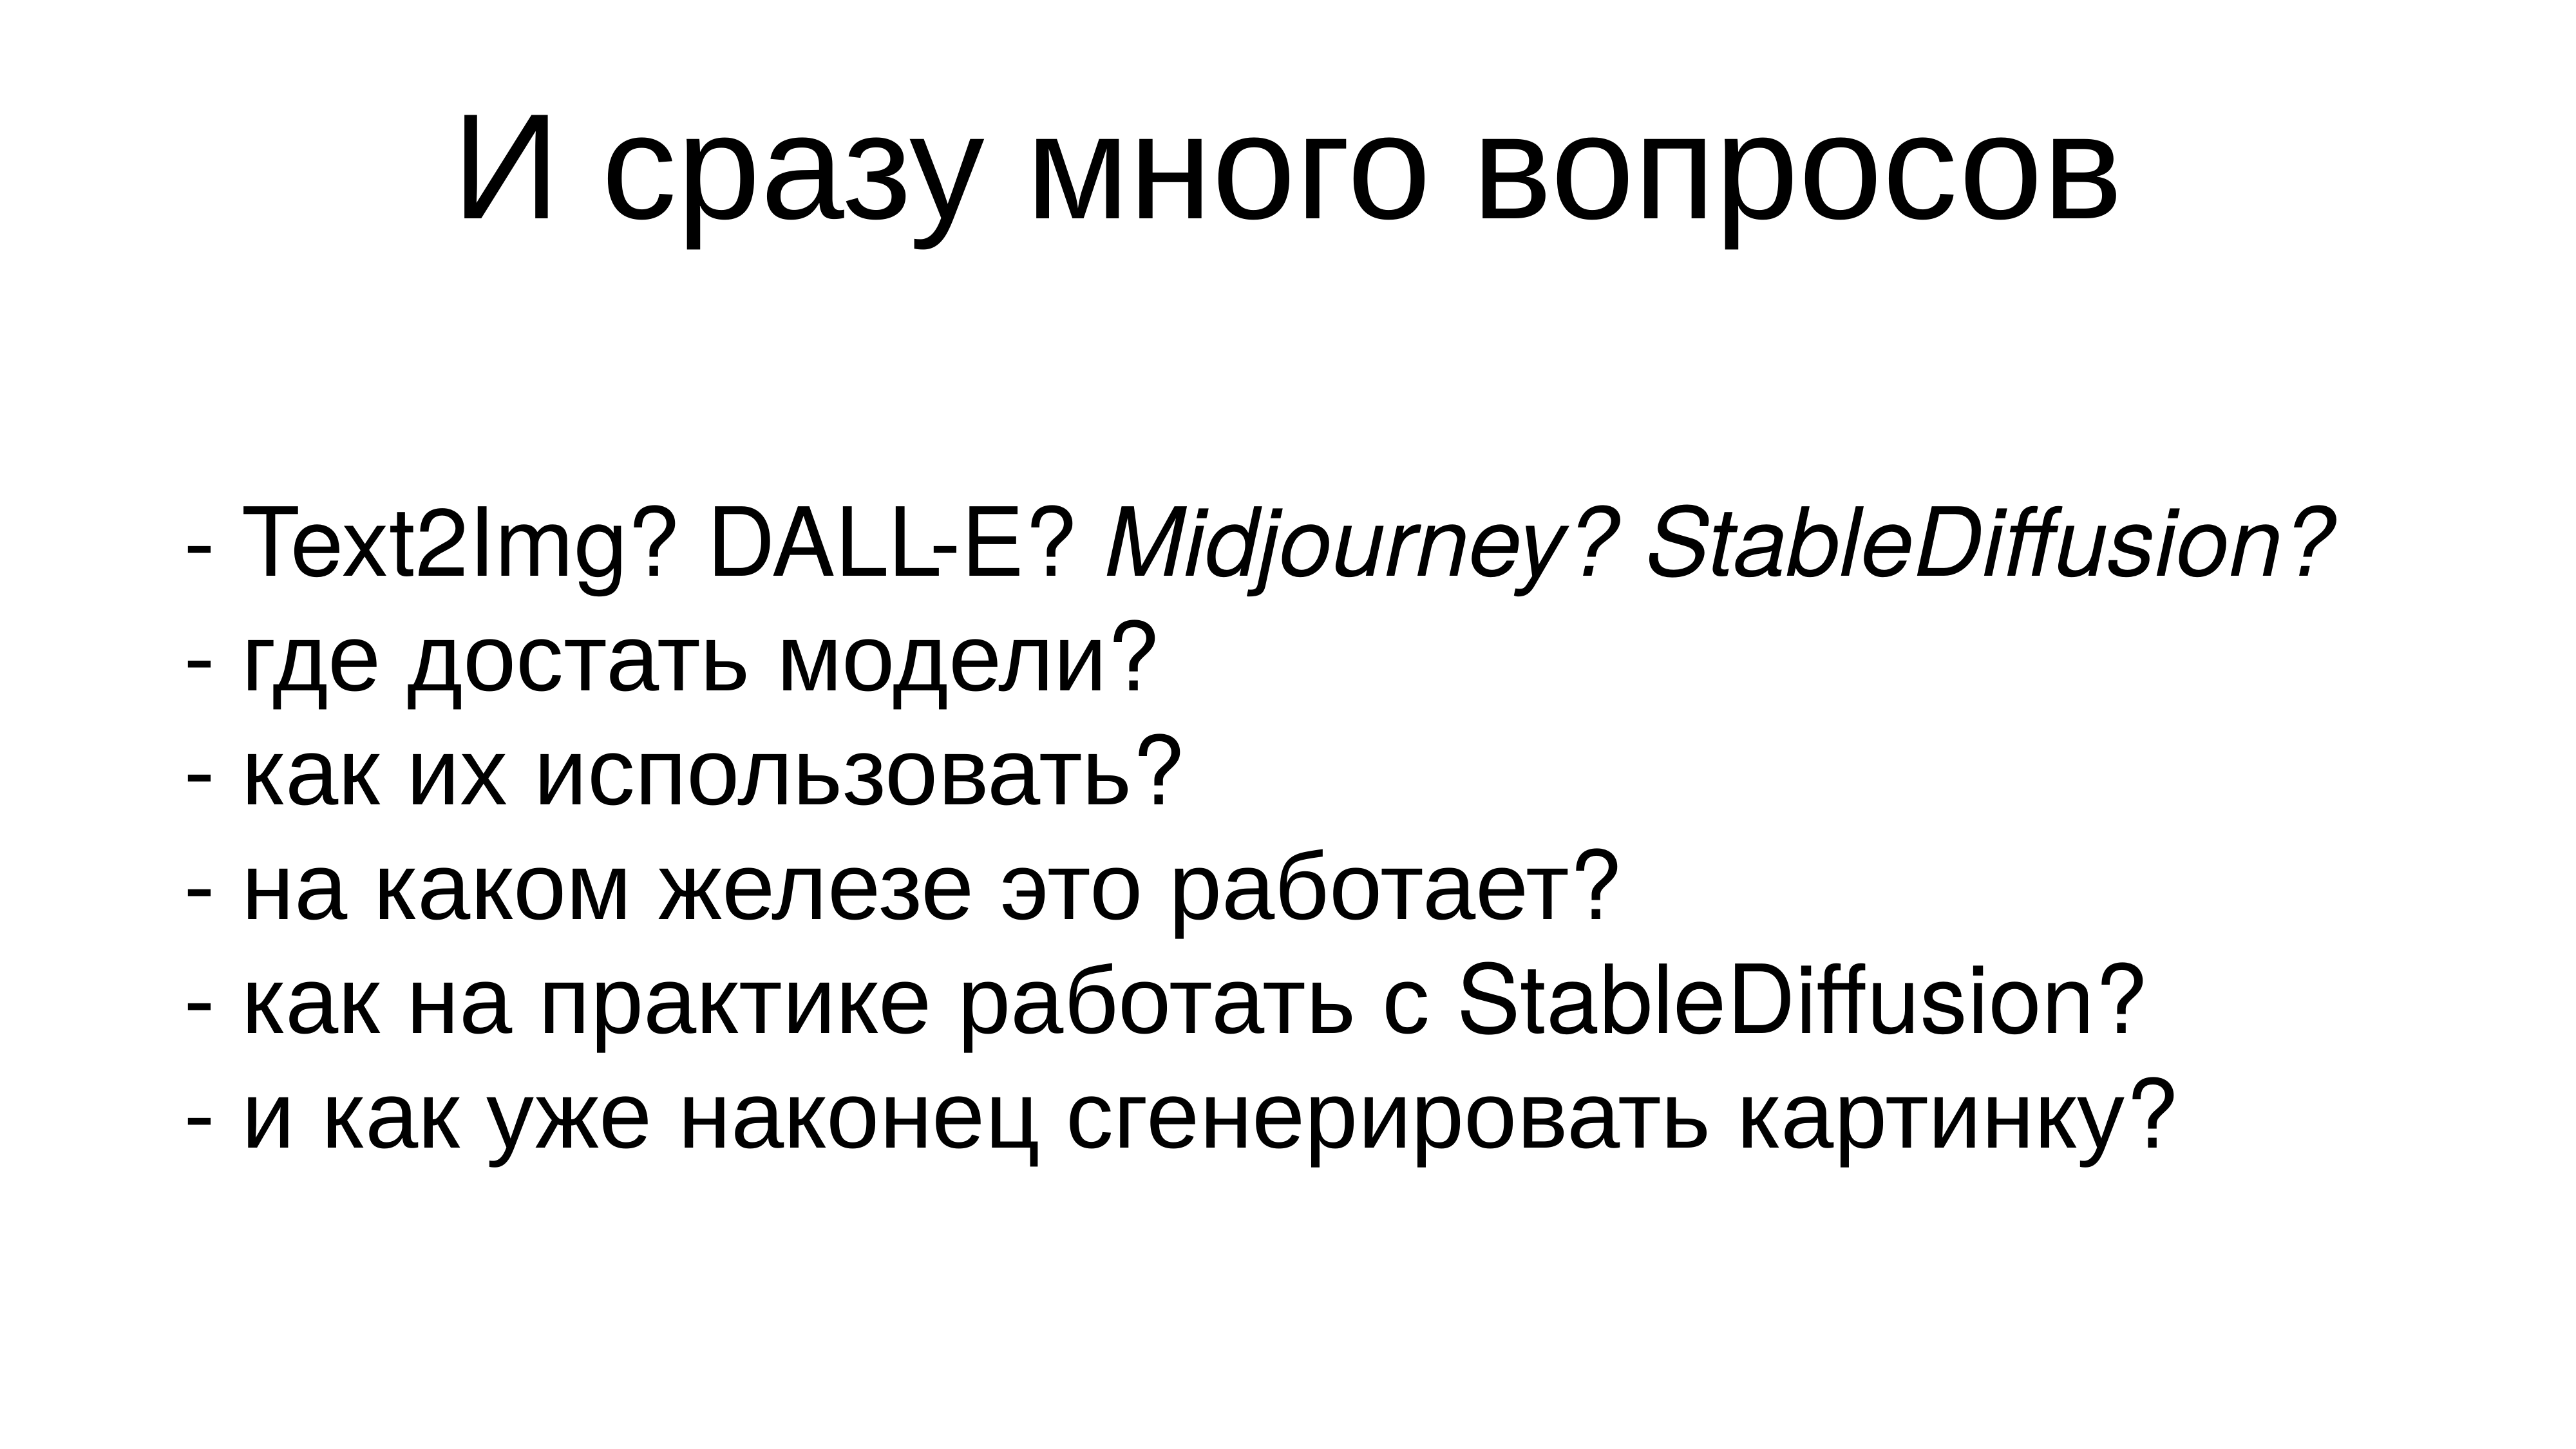

# И сразу много вопросов
- Text2Img? DALL-E? Midjourney? StableDiffusion?
- где достать модели?
- как их использовать?
- на каком железе это работает?
- как на практике работать с StableDiffusion?
- и как уже наконец сгенерировать картинку?